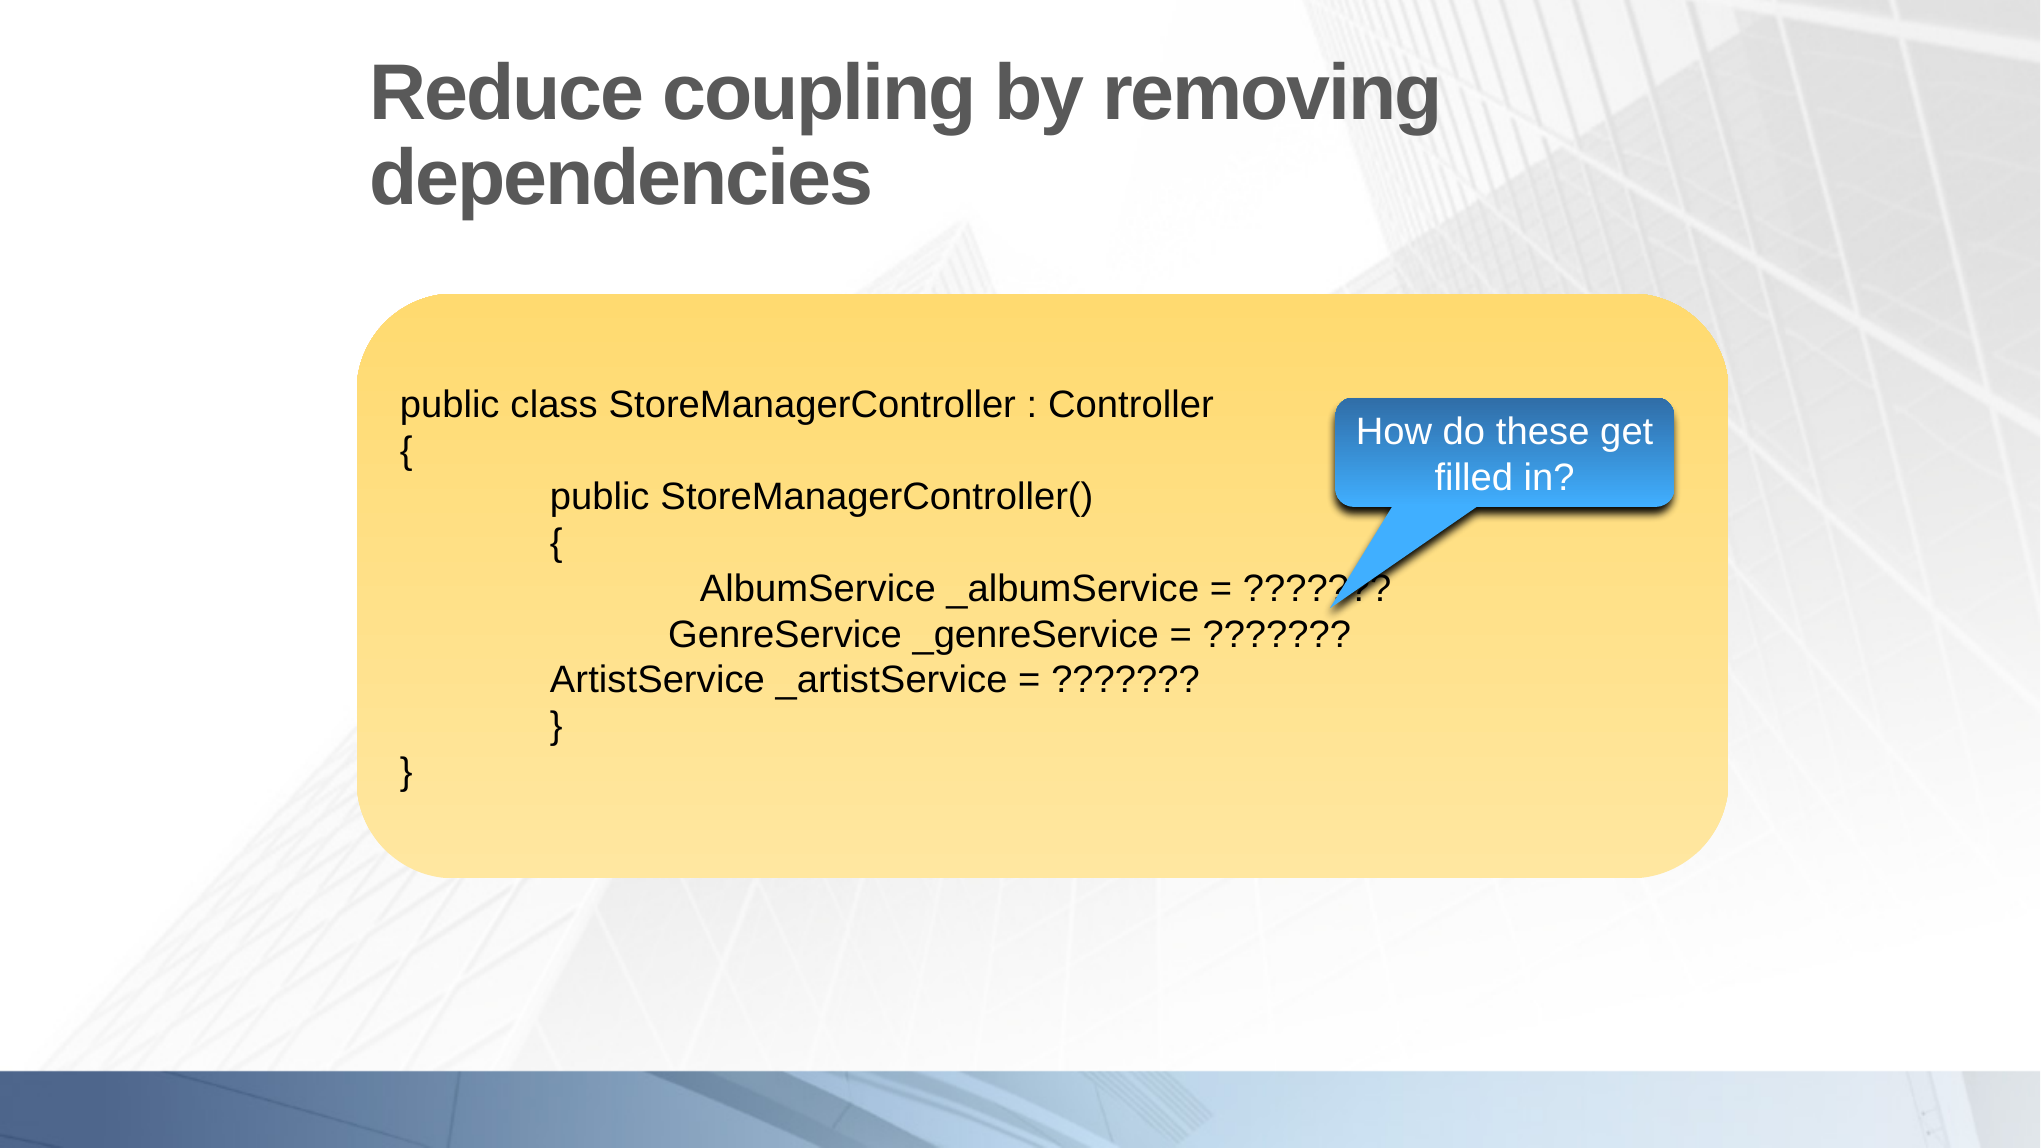

# Reduce coupling by removing dependencies
public class StoreManagerController : Controller
{
	public StoreManagerController()
	{
		AlbumService _albumService = ???????
	           GenreService _genreService = ???????
           	ArtistService _artistService = ???????
	}
}
How do these get filled in?